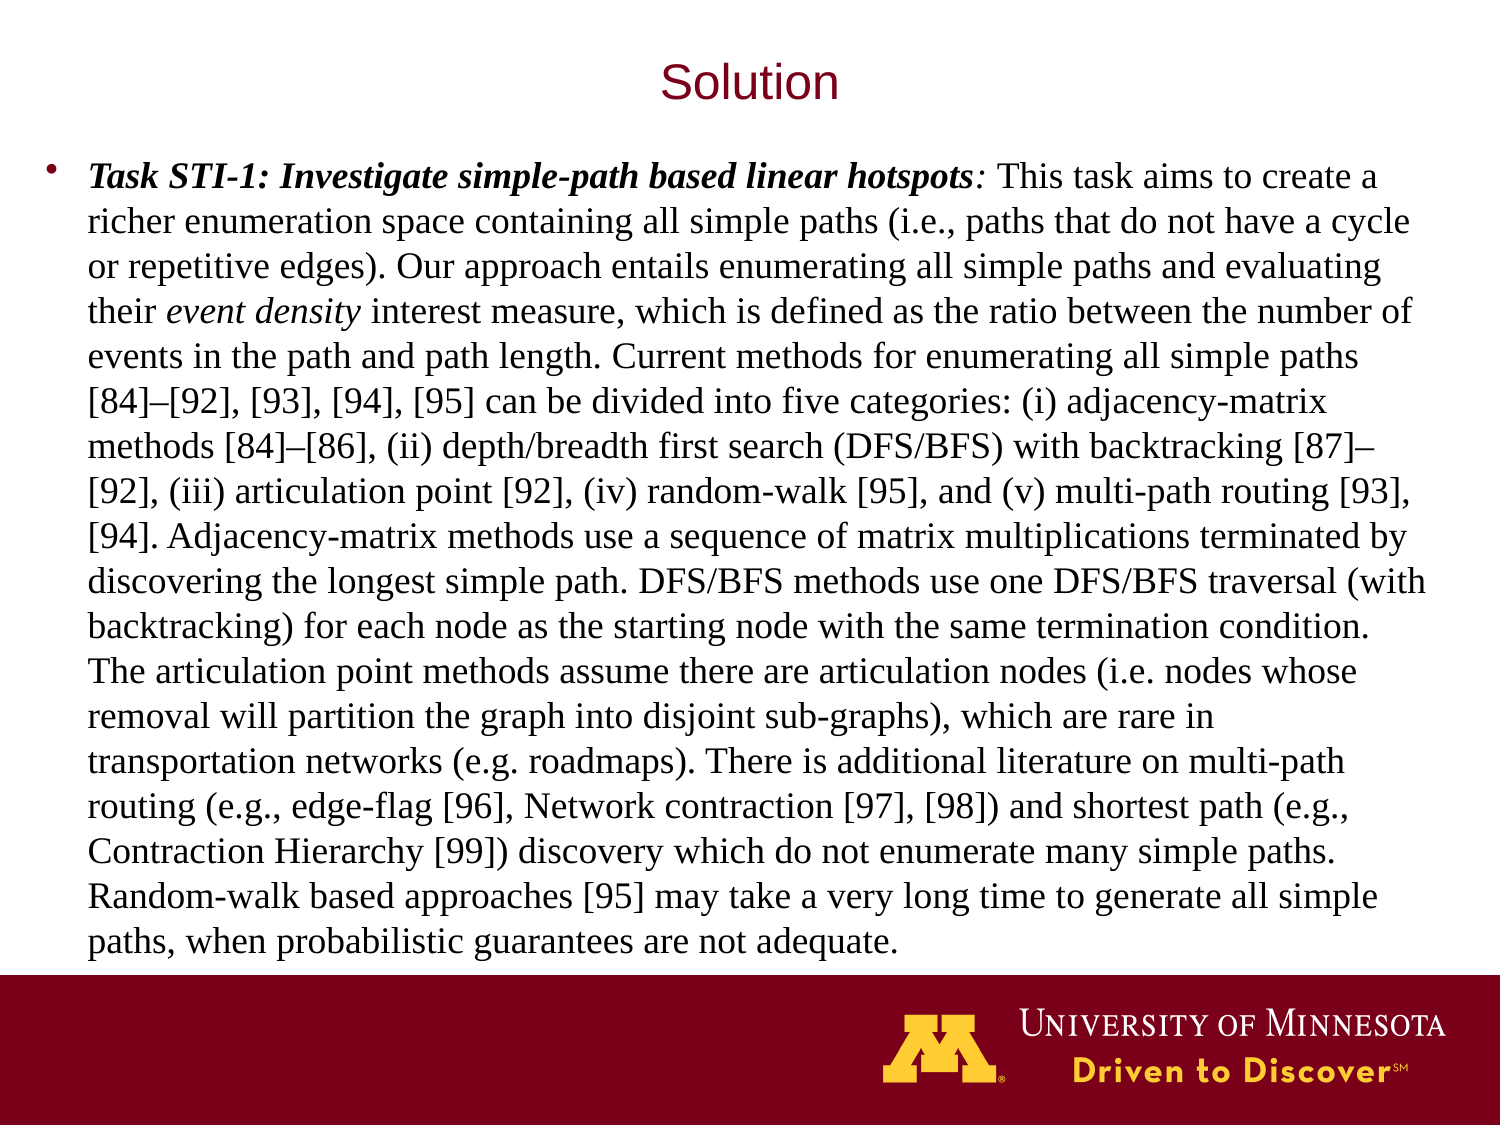

# Solution
Task STI-1: Investigate simple-path based linear hotspots: This task aims to create a richer enumeration space containing all simple paths (i.e., paths that do not have a cycle or repetitive edges). Our approach entails enumerating all simple paths and evaluating their event density interest measure, which is defined as the ratio between the number of events in the path and path length. Current methods for enumerating all simple paths [84]–[92], [93], [94], [95] can be divided into five categories: (i) adjacency-matrix methods [84]–[86], (ii) depth/breadth first search (DFS/BFS) with backtracking [87]–[92], (iii) articulation point [92], (iv) random-walk [95], and (v) multi-path routing [93], [94]. Adjacency-matrix methods use a sequence of matrix multiplications terminated by discovering the longest simple path. DFS/BFS methods use one DFS/BFS traversal (with backtracking) for each node as the starting node with the same termination condition. The articulation point methods assume there are articulation nodes (i.e. nodes whose removal will partition the graph into disjoint sub-graphs), which are rare in transportation networks (e.g. roadmaps). There is additional literature on multi-path routing (e.g., edge-flag [96], Network contraction [97], [98]) and shortest path (e.g., Contraction Hierarchy [99]) discovery which do not enumerate many simple paths. Random-walk based approaches [95] may take a very long time to generate all simple paths, when probabilistic guarantees are not adequate.